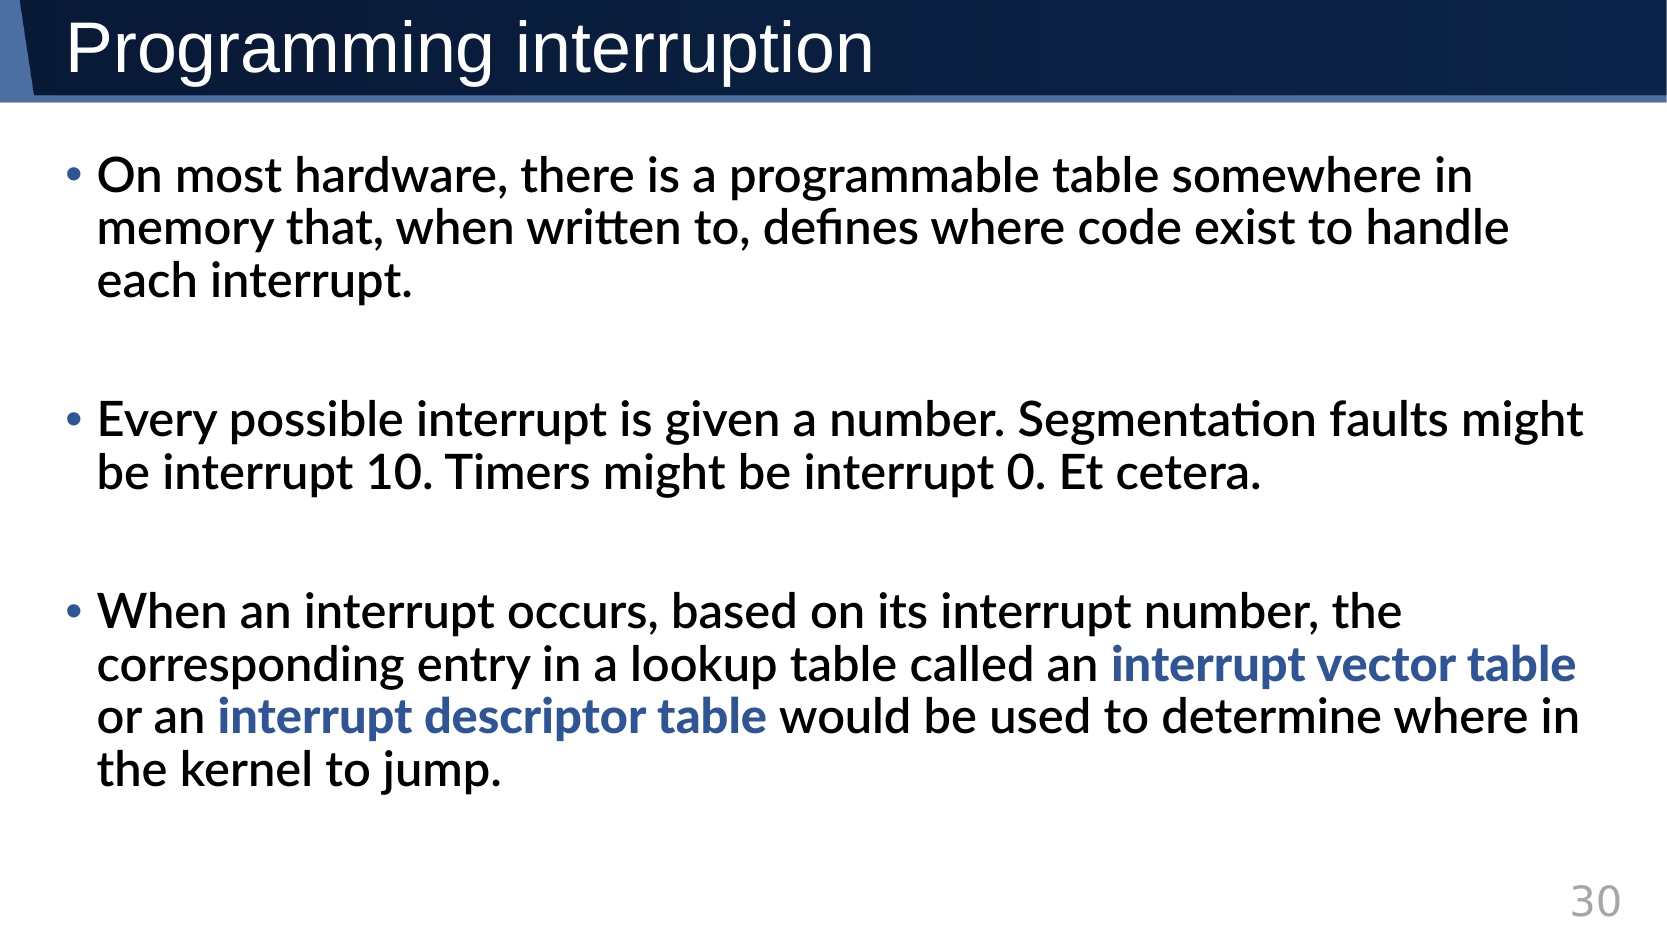

# Programming interruption
On most hardware, there is a programmable table somewhere in memory that, when written to, defines where code exist to handle each interrupt.

Every possible interrupt is given a number. Segmentation faults might be interrupt 10. Timers might be interrupt 0. Et cetera.

When an interrupt occurs, based on its interrupt number, the corresponding entry in a lookup table called an interrupt vector table or an interrupt descriptor table would be used to determine where in the kernel to jump.